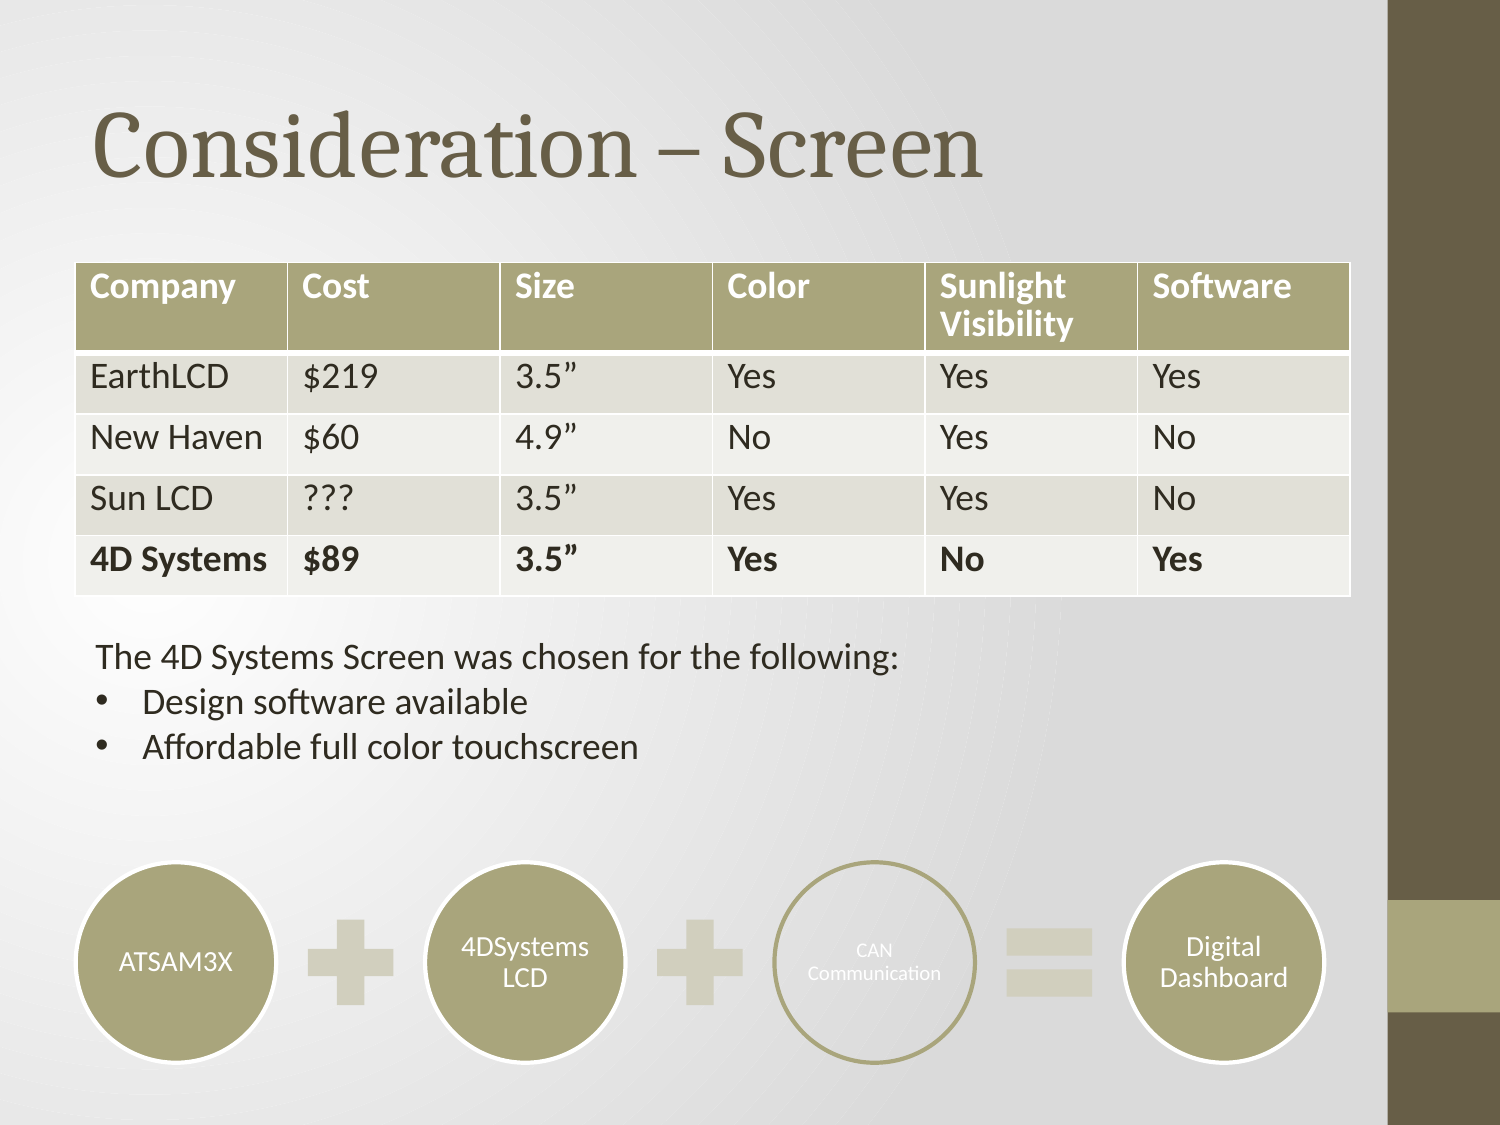

# Consideration – Screen
| Company | Cost | Size | Color | Sunlight Visibility | Software |
| --- | --- | --- | --- | --- | --- |
| EarthLCD | $219 | 3.5” | Yes | Yes | Yes |
| New Haven | $60 | 4.9” | No | Yes | No |
| Sun LCD | ??? | 3.5” | Yes | Yes | No |
| 4D Systems | $89 | 3.5” | Yes | No | Yes |
The 4D Systems Screen was chosen for the following:
Design software available
Affordable full color touchscreen

ATSAM3X

4DSystems LCD

CAN Communication

Digital Dashboard